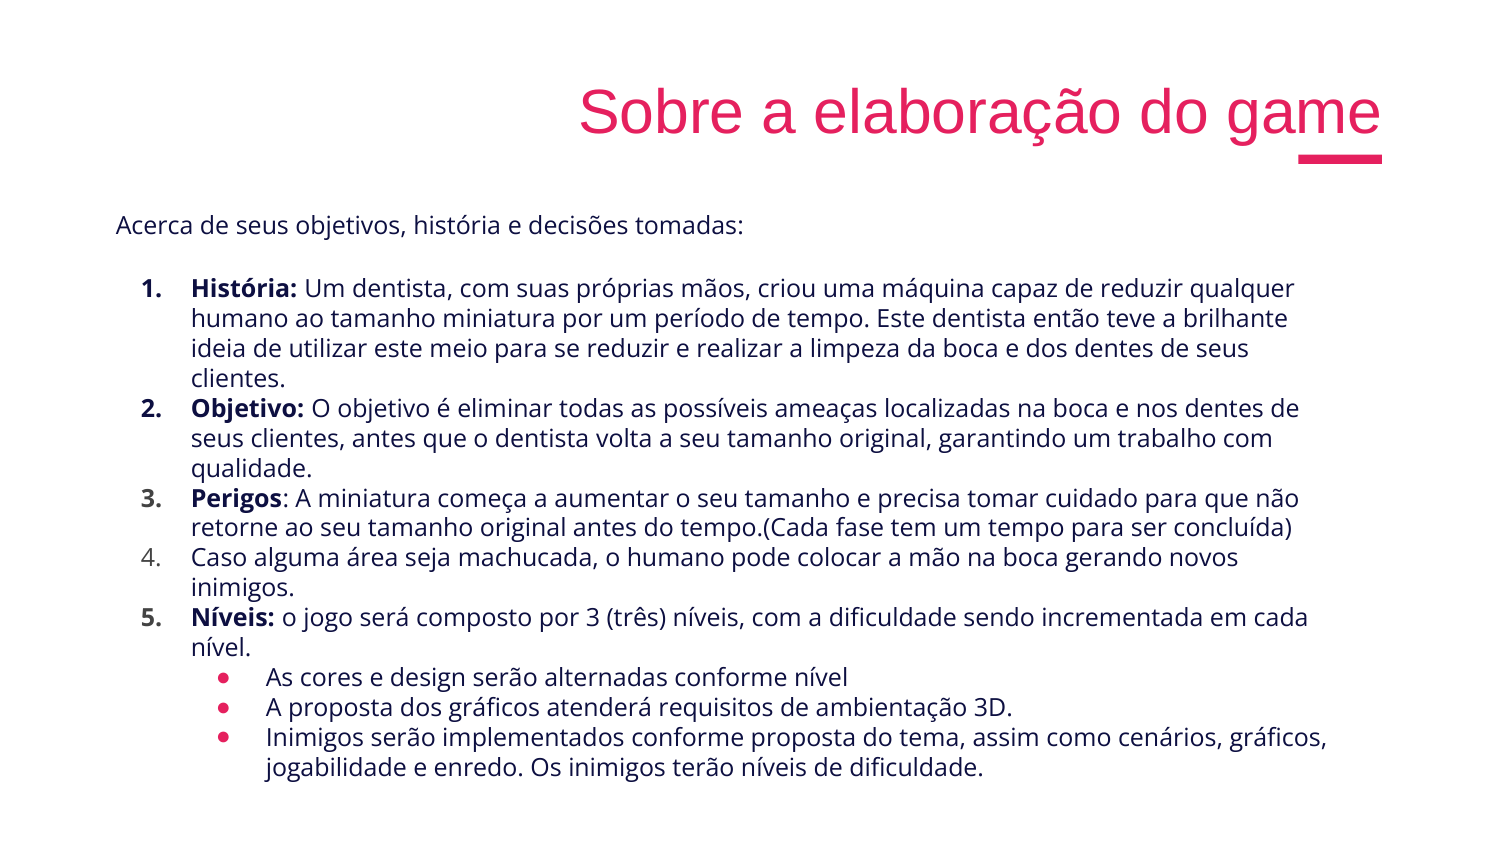

# Sobre a elaboração do game

Acerca de seus objetivos, história e decisões tomadas:
História: Um dentista, com suas próprias mãos, criou uma máquina capaz de reduzir qualquer humano ao tamanho miniatura por um período de tempo. Este dentista então teve a brilhante ideia de utilizar este meio para se reduzir e realizar a limpeza da boca e dos dentes de seus clientes.
Objetivo: O objetivo é eliminar todas as possíveis ameaças localizadas na boca e nos dentes de seus clientes, antes que o dentista volta a seu tamanho original, garantindo um trabalho com qualidade.
Perigos: A miniatura começa a aumentar o seu tamanho e precisa tomar cuidado para que não retorne ao seu tamanho original antes do tempo.(Cada fase tem um tempo para ser concluída)
Caso alguma área seja machucada, o humano pode colocar a mão na boca gerando novos inimigos.
Níveis: o jogo será composto por 3 (três) níveis, com a dificuldade sendo incrementada em cada nível.
As cores e design serão alternadas conforme nível
A proposta dos gráficos atenderá requisitos de ambientação 3D.
Inimigos serão implementados conforme proposta do tema, assim como cenários, gráficos, jogabilidade e enredo. Os inimigos terão níveis de dificuldade.